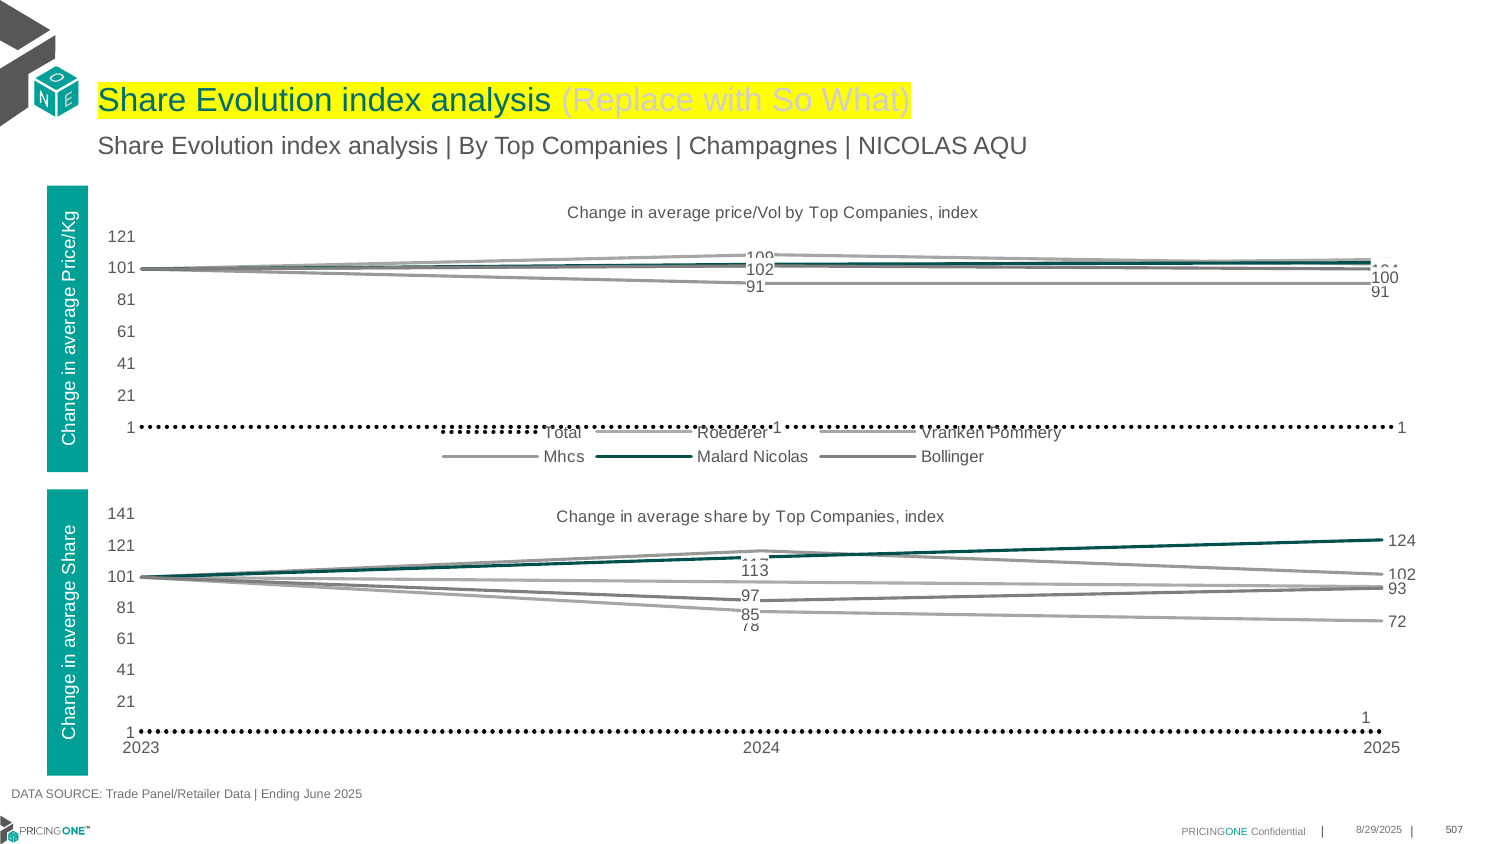

# Share Evolution index analysis (Replace with So What)
Share Evolution index analysis | By Top Companies | Champagnes | NICOLAS AQU

### Chart: Change in average price/Vol by Top Companies, index

| Category | Total | Roederer | Vranken Pommery | Mhcs | Malard Nicolas | Bollinger |
|---|---|---|---|---|---|---|
| 2023 | 1.0 | 100.0 | 100.0 | 100.0 | 100.0 | 100.0 |
| 2024 | 1.0287163449085008 | 102.0 | 109.0 | 91.0 | 103.0 | 102.0 |
| 2025 | 1.014321031860915 | 106.0 | 103.0 | 91.0 | 104.0 | 100.0 |
Change in average Price/Kg

### Chart: Change in average share by Top Companies, index

| Category | Total | Roederer | Vranken Pommery | Mhcs | Malard Nicolas | Bollinger |
|---|---|---|---|---|---|---|
| 2023 | 1.0 | 100.0 | 100.0 | 100.0 | 100.0 | 100.0 |
| 2024 | 1.0 | 97.0 | 78.0 | 117.0 | 113.0 | 85.0 |
| 2025 | 1.0 | 94.0 | 72.0 | 102.0 | 124.0 | 93.0 |
Change in average Share
DATA SOURCE: Trade Panel/Retailer Data | Ending June 2025

8/29/2025
507